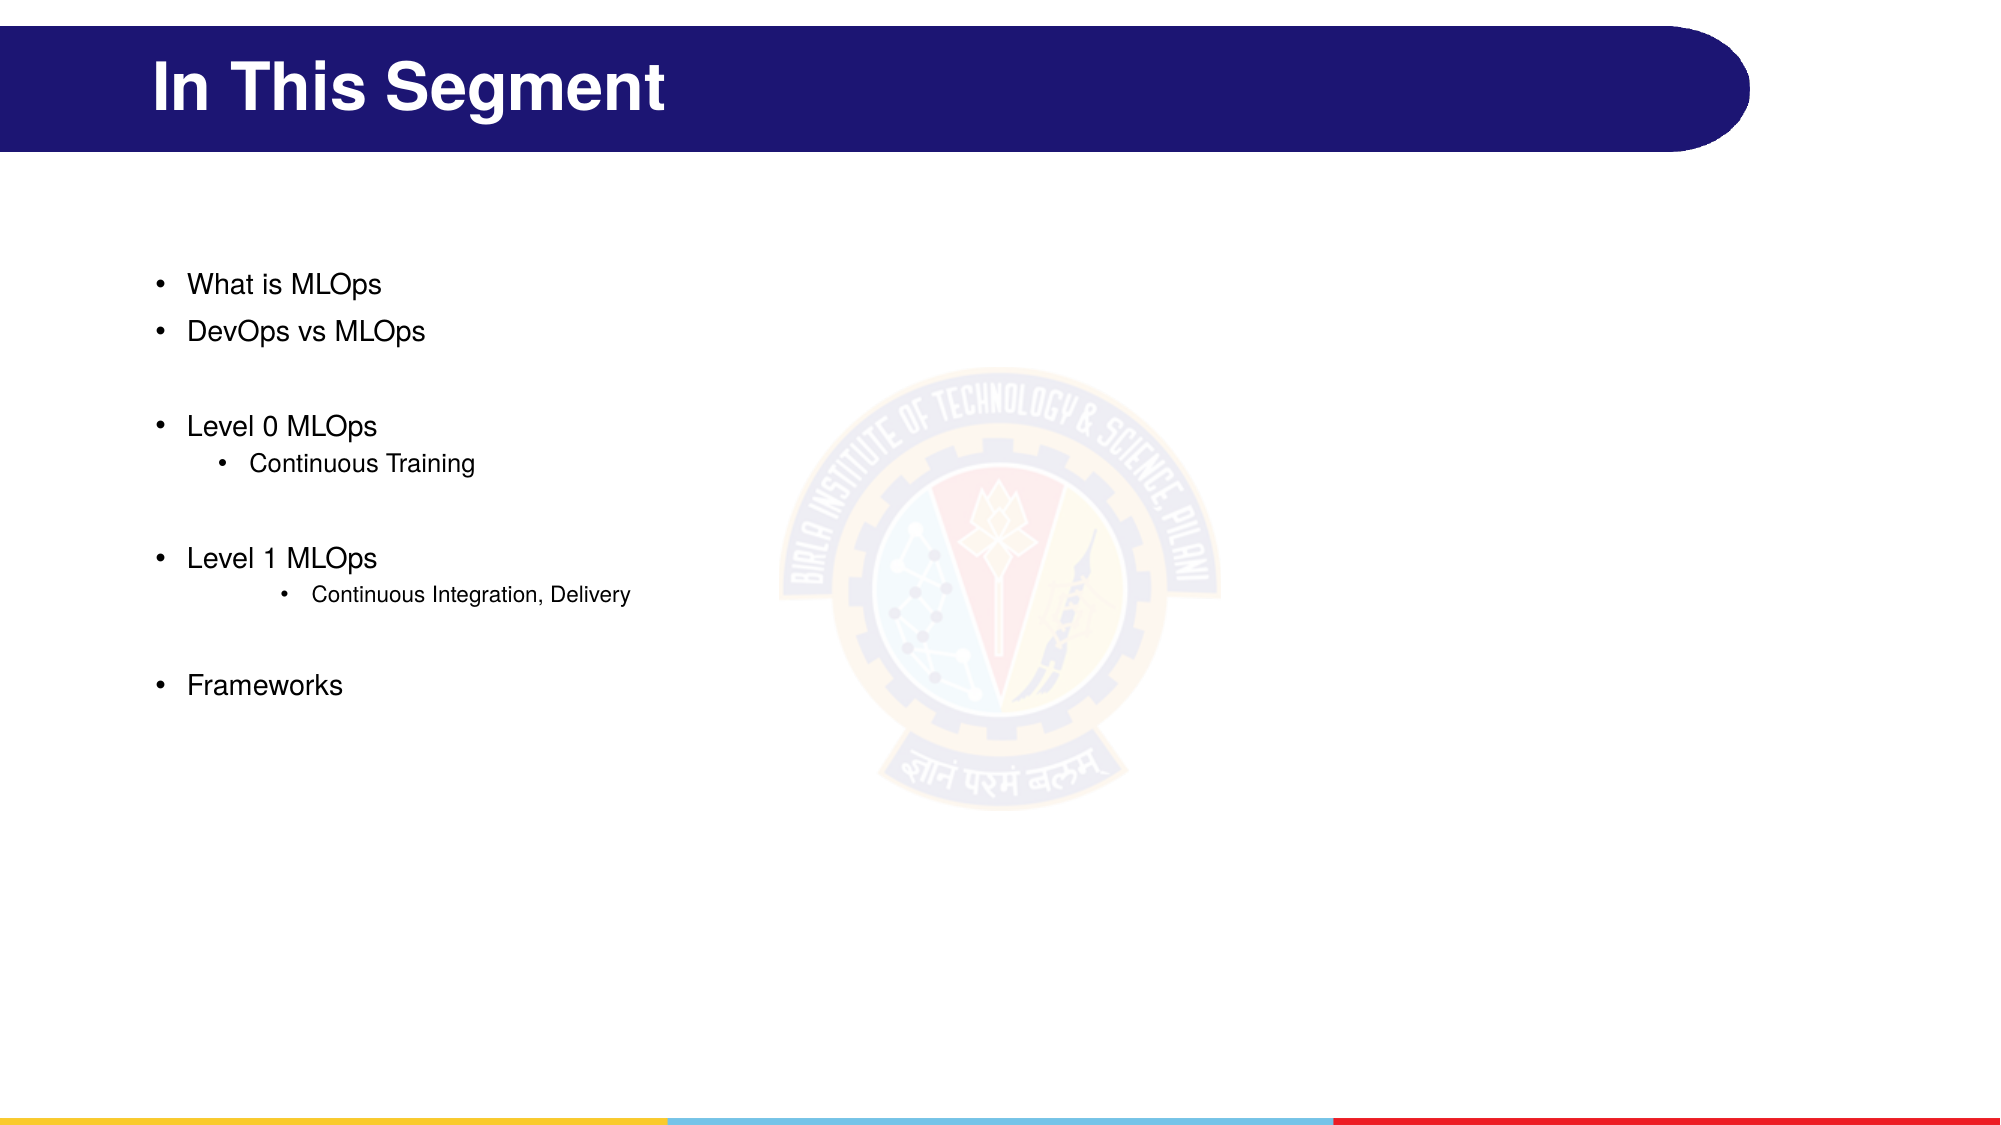

# In This Segment

What is MLOps
DevOps vs MLOps

Level 0 MLOps
Continuous Training

Level 1 MLOps
Continuous Integration, Delivery

Frameworks